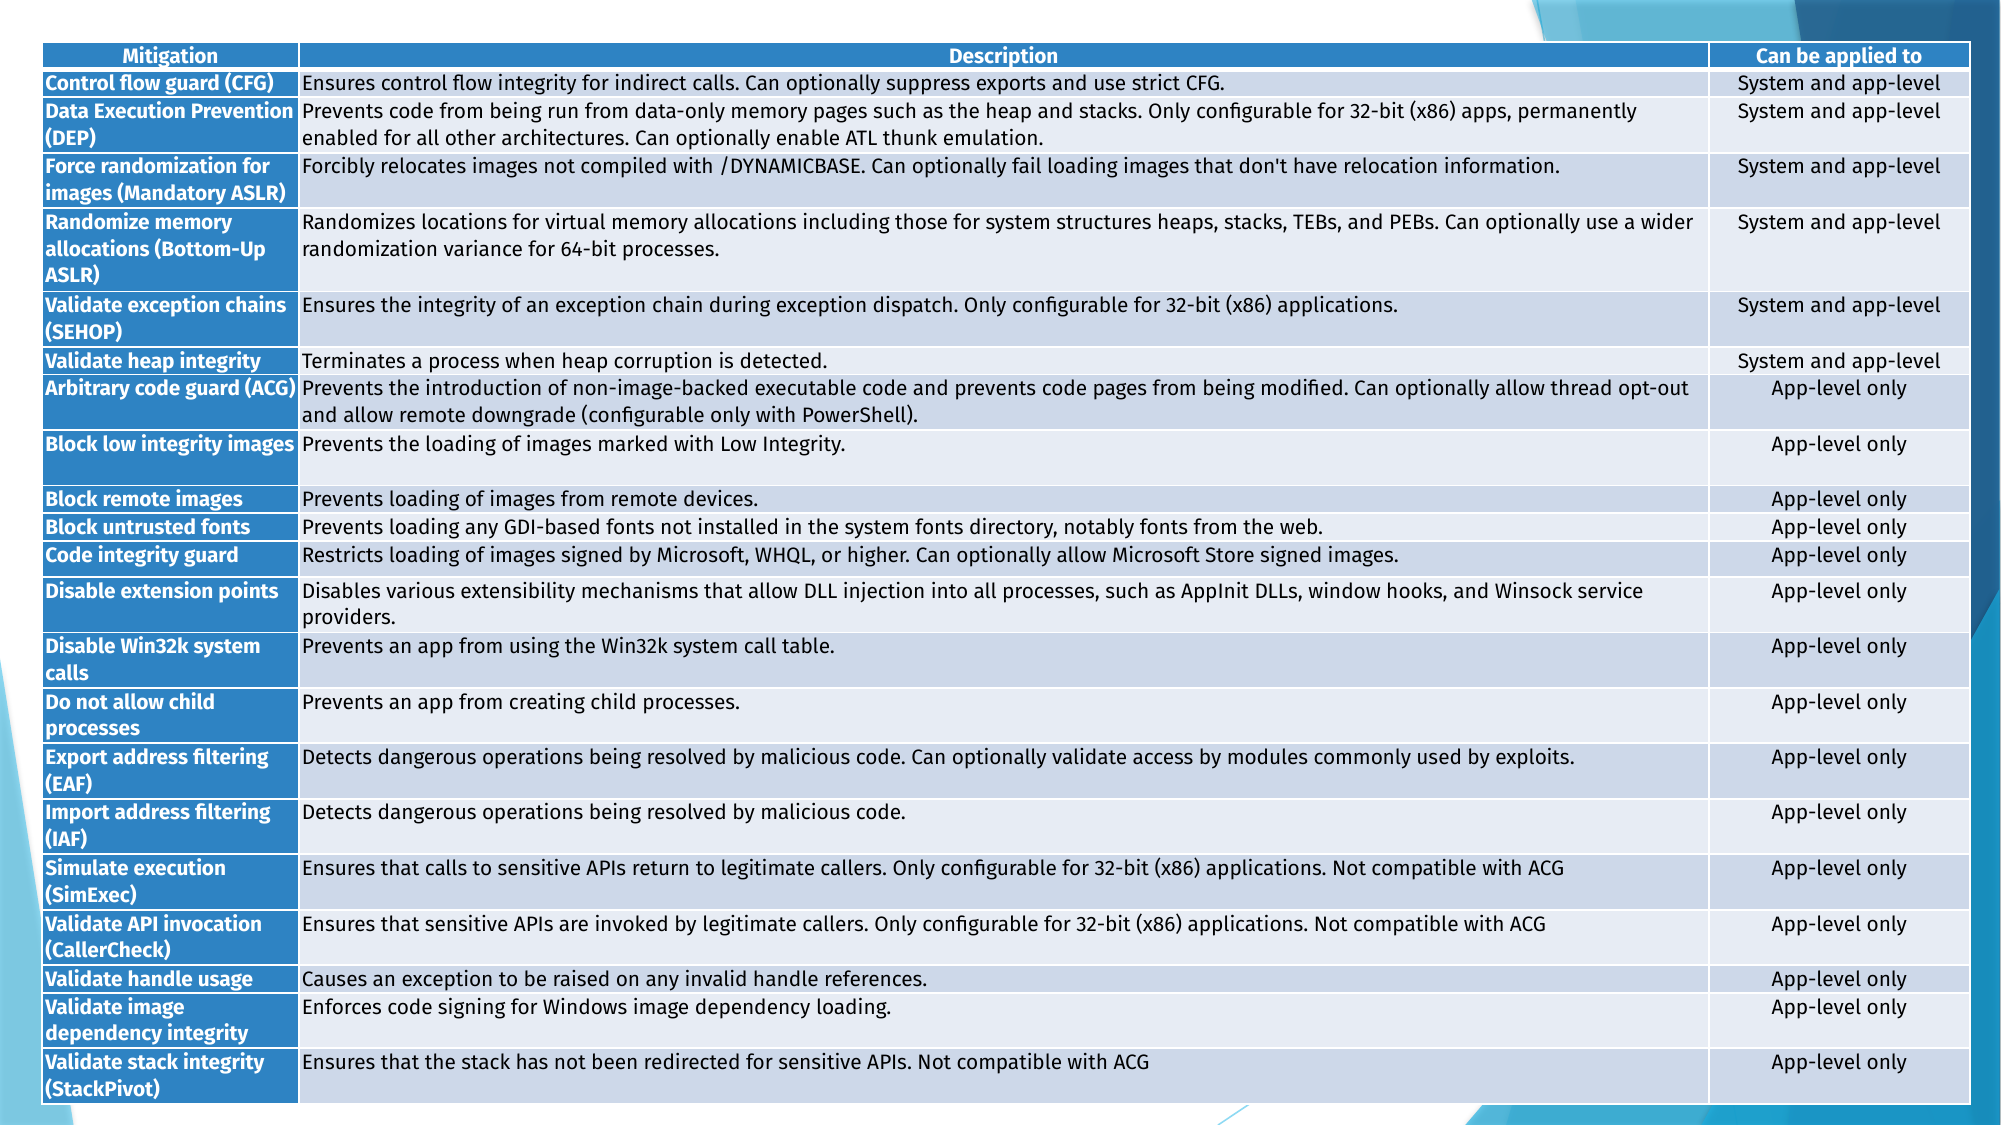

| Mitigation | Description | Can be applied to |
| --- | --- | --- |
| Control flow guard (CFG) | Ensures control flow integrity for indirect calls. Can optionally suppress exports and use strict CFG. | System and app-level |
| Data Execution Prevention (DEP) | Prevents code from being run from data-only memory pages such as the heap and stacks. Only configurable for 32-bit (x86) apps, permanently enabled for all other architectures. Can optionally enable ATL thunk emulation. | System and app-level |
| Force randomization for images (Mandatory ASLR) | Forcibly relocates images not compiled with /DYNAMICBASE. Can optionally fail loading images that don't have relocation information. | System and app-level |
| Randomize memory allocations (Bottom-Up ASLR) | Randomizes locations for virtual memory allocations including those for system structures heaps, stacks, TEBs, and PEBs. Can optionally use a wider randomization variance for 64-bit processes. | System and app-level |
| Validate exception chains (SEHOP) | Ensures the integrity of an exception chain during exception dispatch. Only configurable for 32-bit (x86) applications. | System and app-level |
| Validate heap integrity | Terminates a process when heap corruption is detected. | System and app-level |
| Arbitrary code guard (ACG) | Prevents the introduction of non-image-backed executable code and prevents code pages from being modified. Can optionally allow thread opt-out and allow remote downgrade (configurable only with PowerShell). | App-level only |
| Block low integrity images | Prevents the loading of images marked with Low Integrity. | App-level only |
| Block remote images | Prevents loading of images from remote devices. | App-level only |
| Block untrusted fonts | Prevents loading any GDI-based fonts not installed in the system fonts directory, notably fonts from the web. | App-level only |
| Code integrity guard | Restricts loading of images signed by Microsoft, WHQL, or higher. Can optionally allow Microsoft Store signed images. | App-level only |
| Disable extension points | Disables various extensibility mechanisms that allow DLL injection into all processes, such as AppInit DLLs, window hooks, and Winsock service providers. | App-level only |
| Disable Win32k system calls | Prevents an app from using the Win32k system call table. | App-level only |
| Do not allow child processes | Prevents an app from creating child processes. | App-level only |
| Export address filtering (EAF) | Detects dangerous operations being resolved by malicious code. Can optionally validate access by modules commonly used by exploits. | App-level only |
| Import address filtering (IAF) | Detects dangerous operations being resolved by malicious code. | App-level only |
| Simulate execution (SimExec) | Ensures that calls to sensitive APIs return to legitimate callers. Only configurable for 32-bit (x86) applications. Not compatible with ACG | App-level only |
| Validate API invocation (CallerCheck) | Ensures that sensitive APIs are invoked by legitimate callers. Only configurable for 32-bit (x86) applications. Not compatible with ACG | App-level only |
| Validate handle usage | Causes an exception to be raised on any invalid handle references. | App-level only |
| Validate image dependency integrity | Enforces code signing for Windows image dependency loading. | App-level only |
| Validate stack integrity (StackPivot) | Ensures that the stack has not been redirected for sensitive APIs. Not compatible with ACG | App-level only |